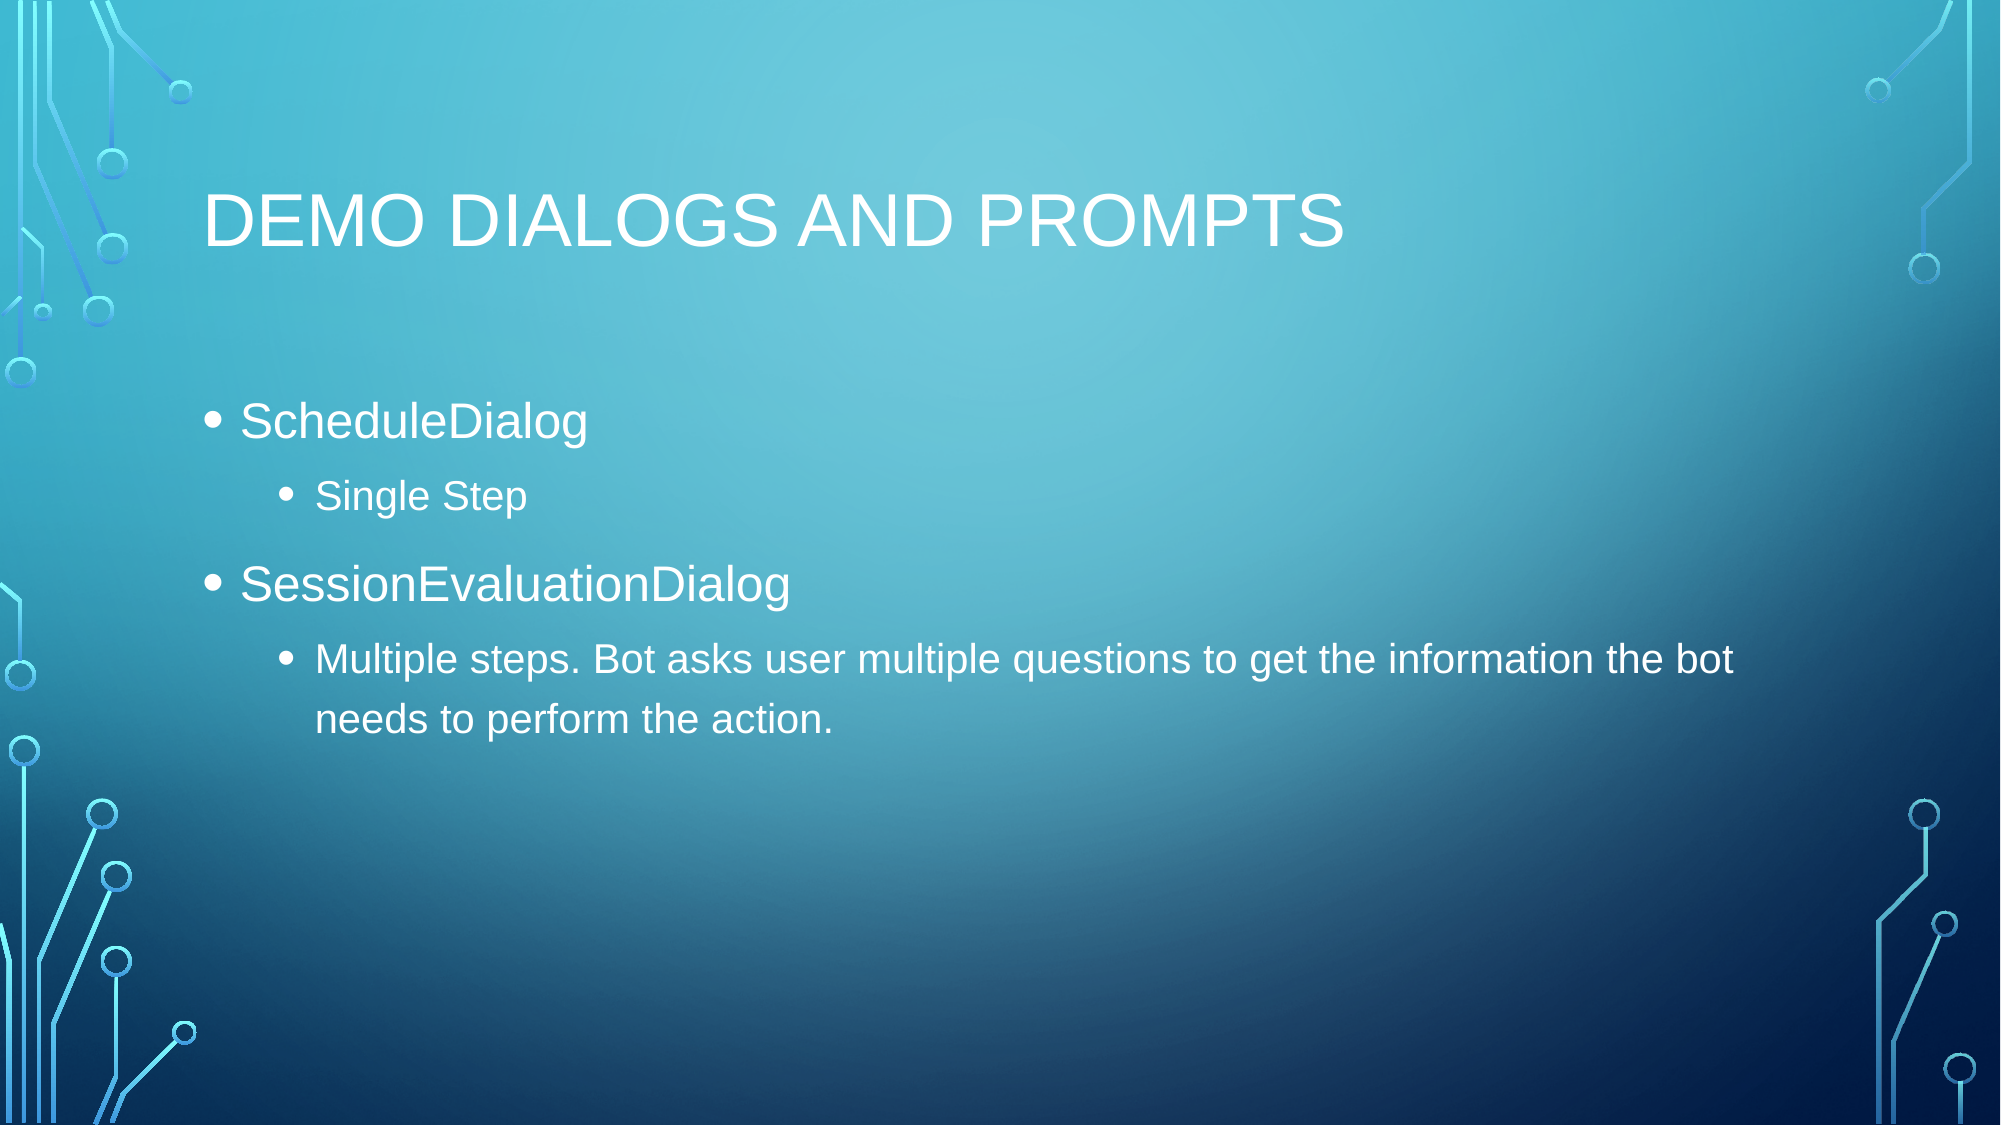

# Demo Dialogs and Prompts
ScheduleDialog
Single Step
SessionEvaluationDialog
Multiple steps. Bot asks user multiple questions to get the information the bot needs to perform the action.